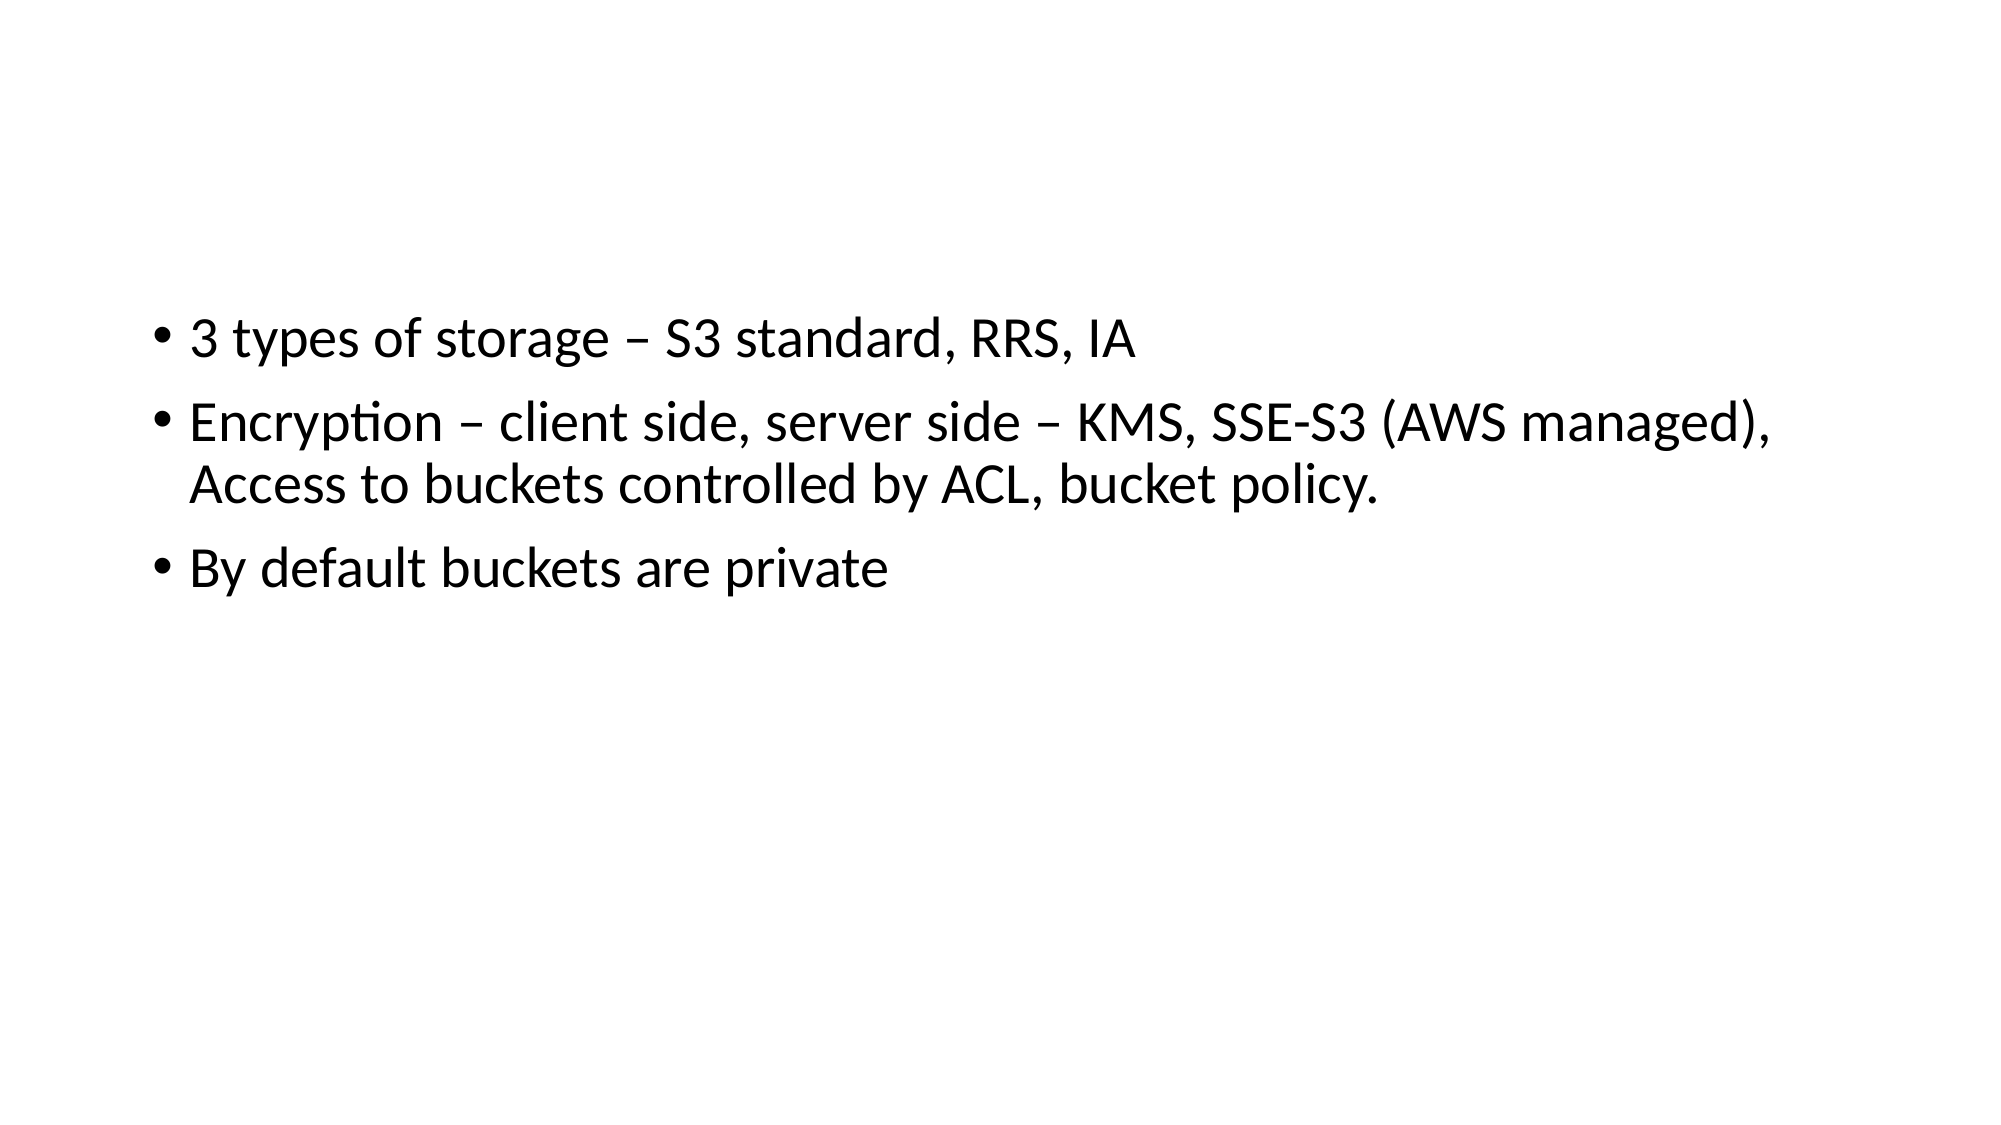

#
3 types of storage – S3 standard, RRS, IA
Encryption – client side, server side – KMS, SSE-S3 (AWS managed), Access to buckets controlled by ACL, bucket policy.
By default buckets are private